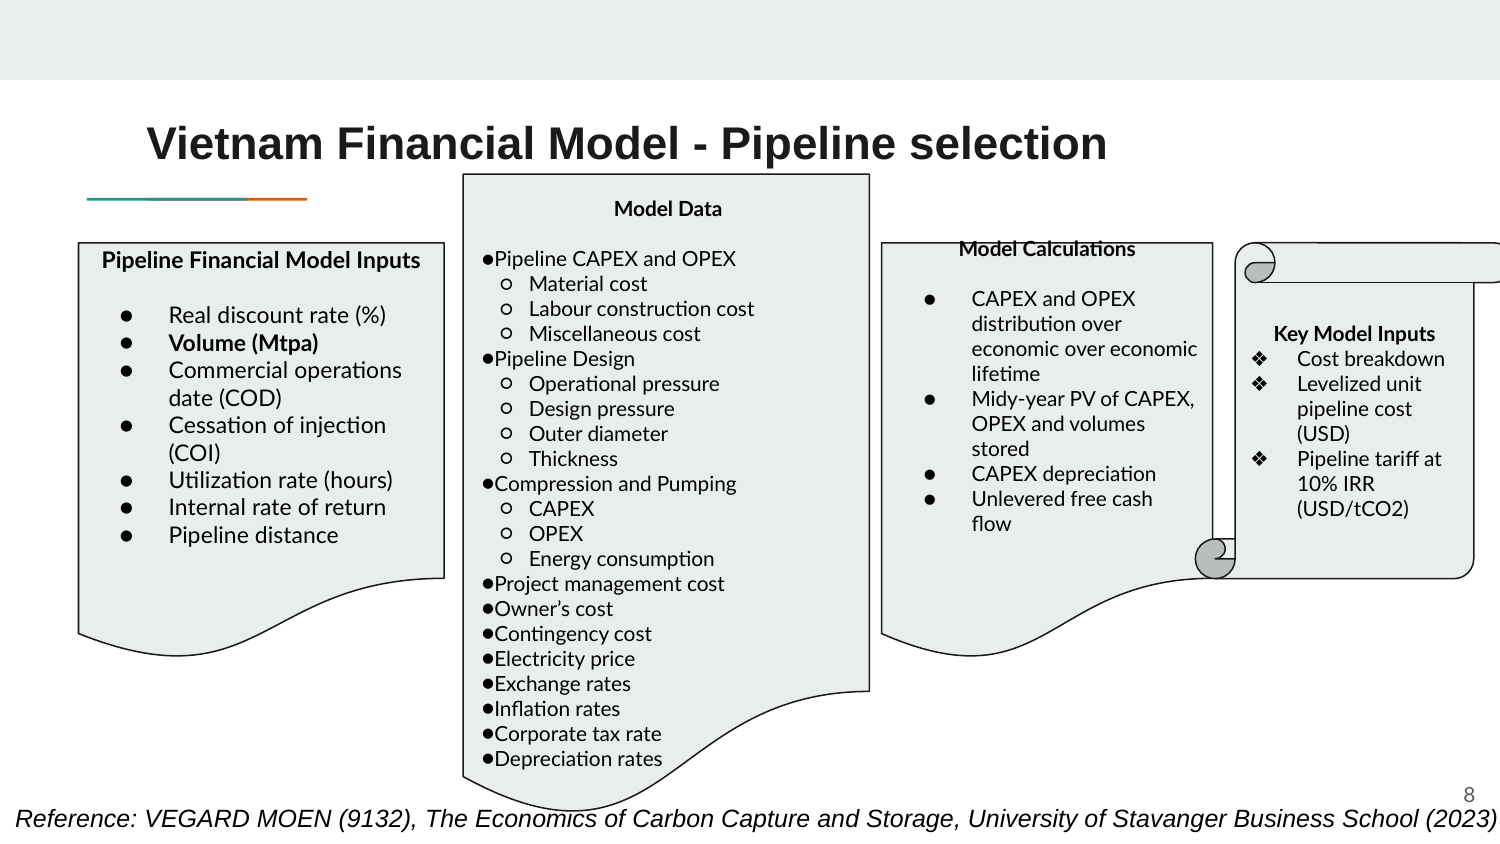

# Vietnam Financial Model - Pipeline selection

Model Data

Pipeline CAPEX and OPEX
Material cost
Labour construction cost
Miscellaneous cost
Pipeline Design
Operational pressure
Design pressure
Outer diameter
Thickness
Compression and Pumping
CAPEX
OPEX
Energy consumption
Project management cost
Owner’s cost
Contingency cost
Electricity price
Exchange rates
Inflation rates
Corporate tax rate
Depreciation rates

Pipeline Financial Model Inputs

Real discount rate (%)
Volume (Mtpa)
Commercial operations date (COD)
Cessation of injection (COI)
Utilization rate (hours)
Internal rate of return
Pipeline distance

Model Calculations

CAPEX and OPEX distribution over economic over economic lifetime
Midy-year PV of CAPEX, OPEX and volumes stored
CAPEX depreciation
Unlevered free cash flow

Key Model Inputs
Cost breakdown
Levelized unit pipeline cost (USD)
Pipeline tariff at 10% IRR (USD/tCO2)
8
Reference: VEGARD MOEN (9132), The Economics of Carbon Capture and Storage, University of Stavanger Business School (2023)